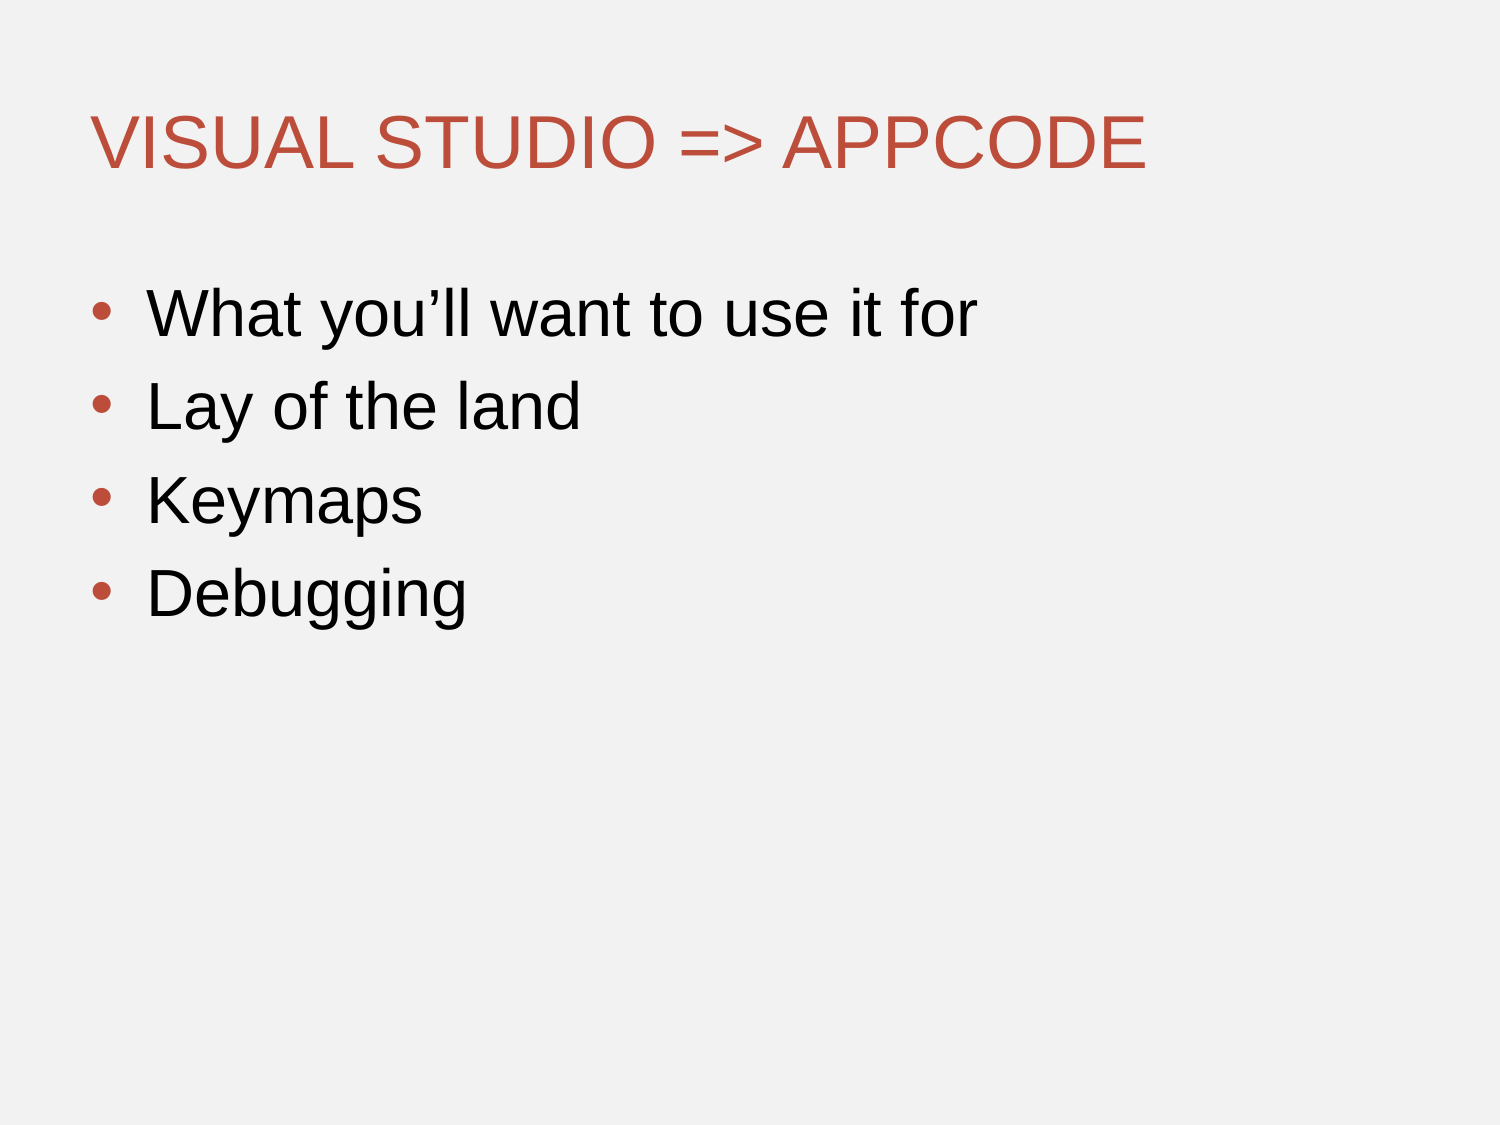

# Visual studio => AppCode
What you’ll want to use it for
Lay of the land
Keymaps
Debugging